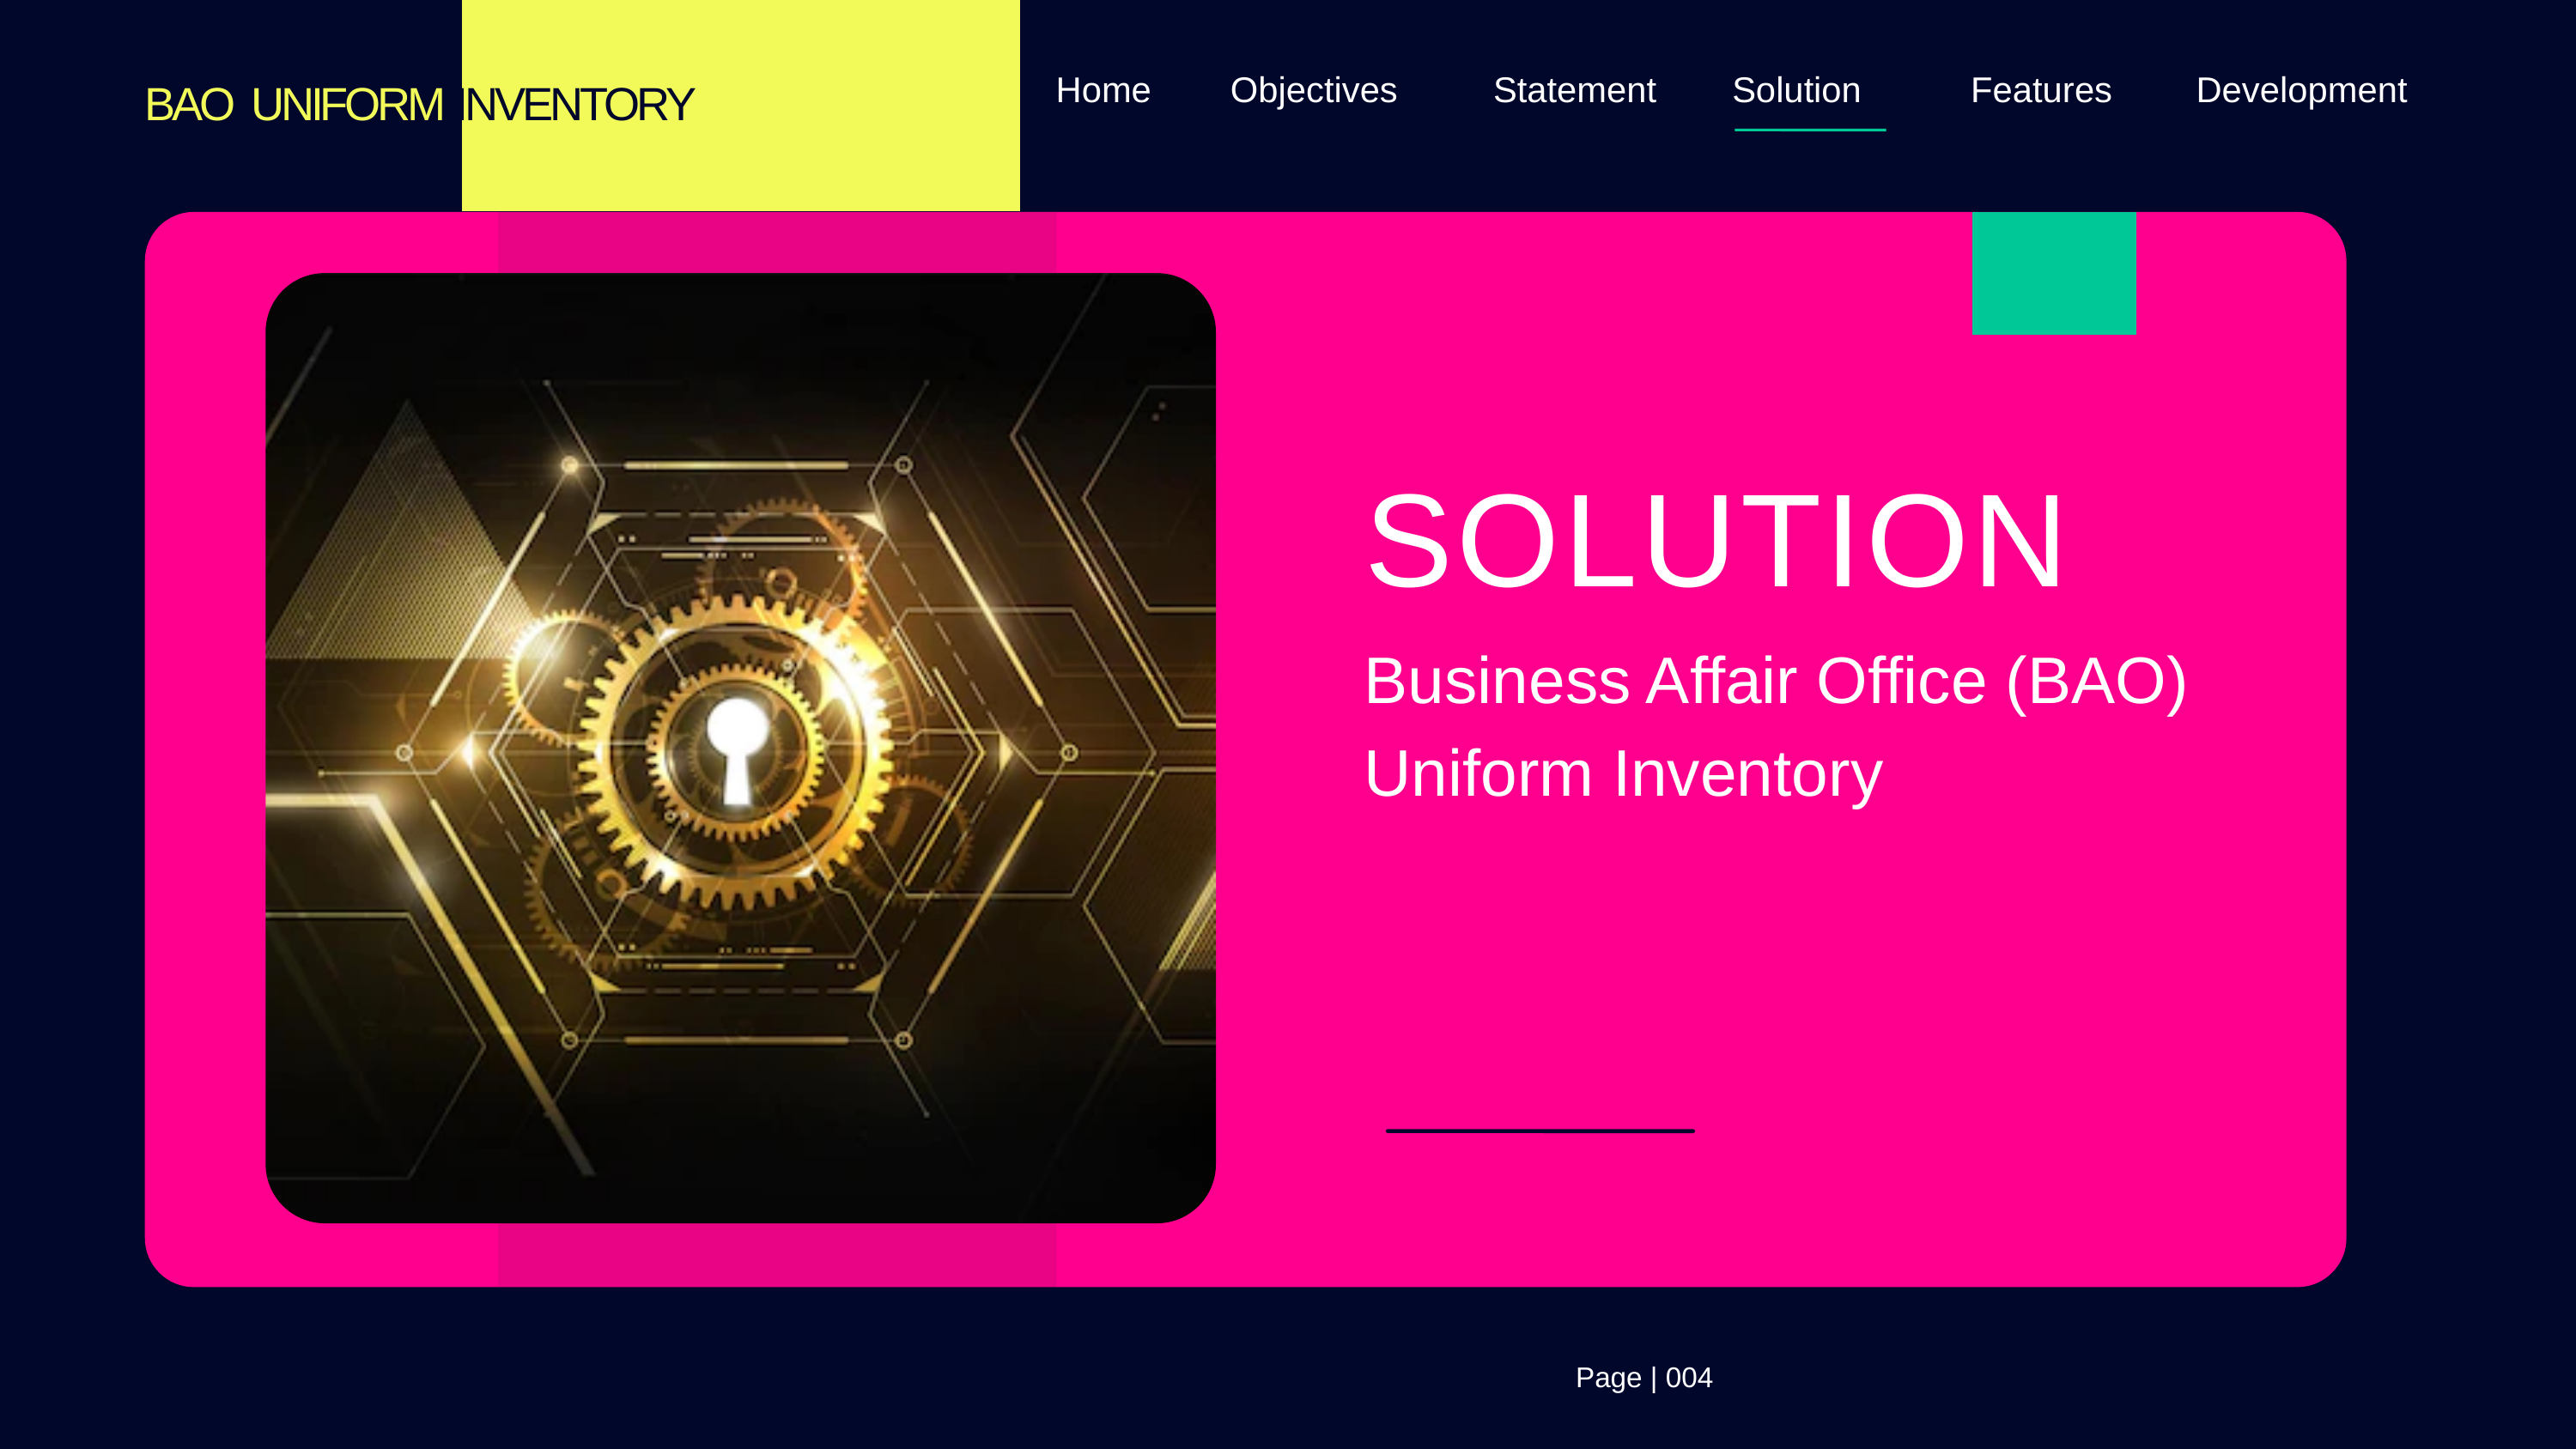

Home
Objectives
Statement
Solution
Features
Development
BAO  UNIFORM INVENTORY

SOLUTION
Business Affair Office (BAO) Uniform Inventory

Page | 004